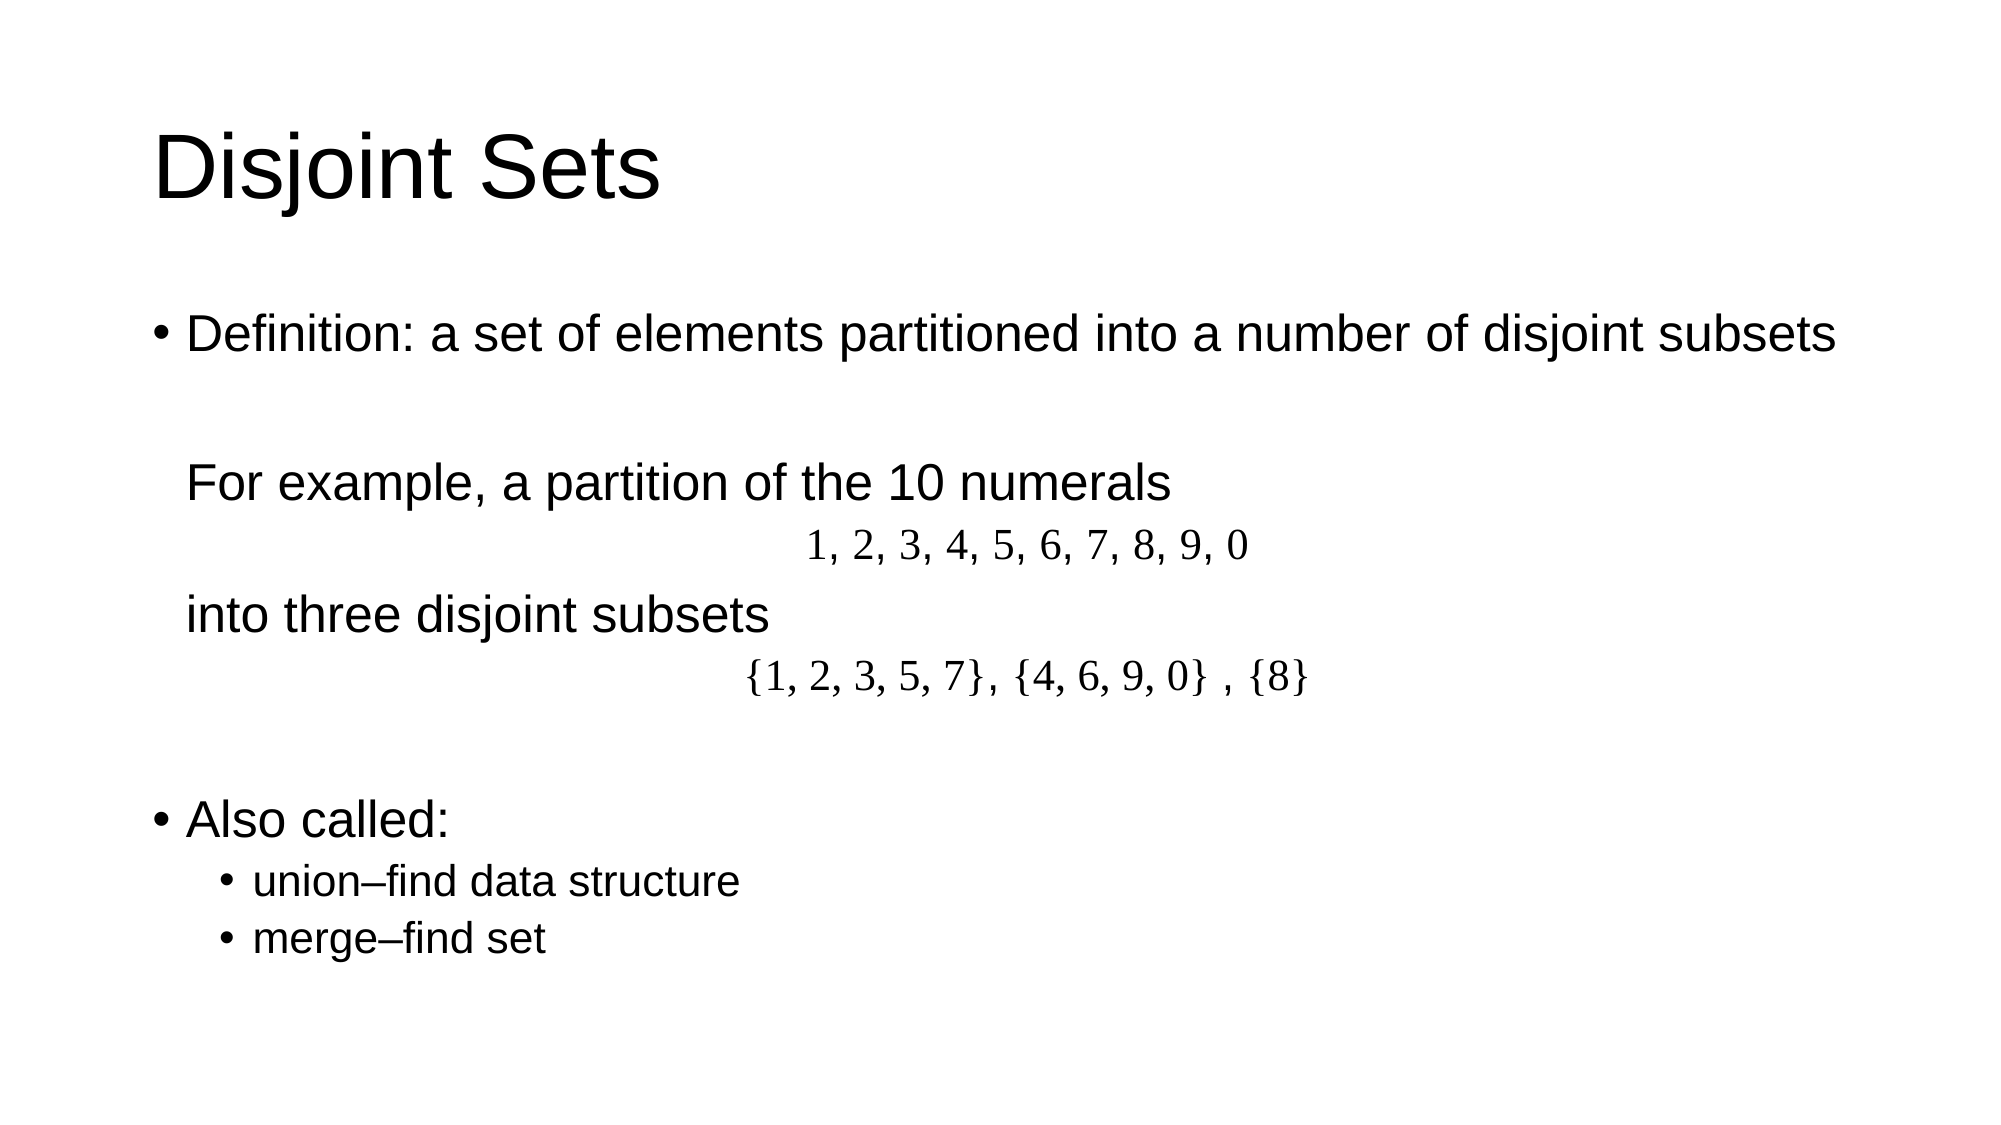

# Disjoint Sets
Definition: a set of elements partitioned into a number of disjoint subsets

	For example, a partition of the 10 numerals
1, 2, 3, 4, 5, 6, 7, 8, 9, 0
	into three disjoint subsets
{1, 2, 3, 5, 7}, {4, 6, 9, 0} , {8}

Also called:
union–find data structure
merge–find set
1